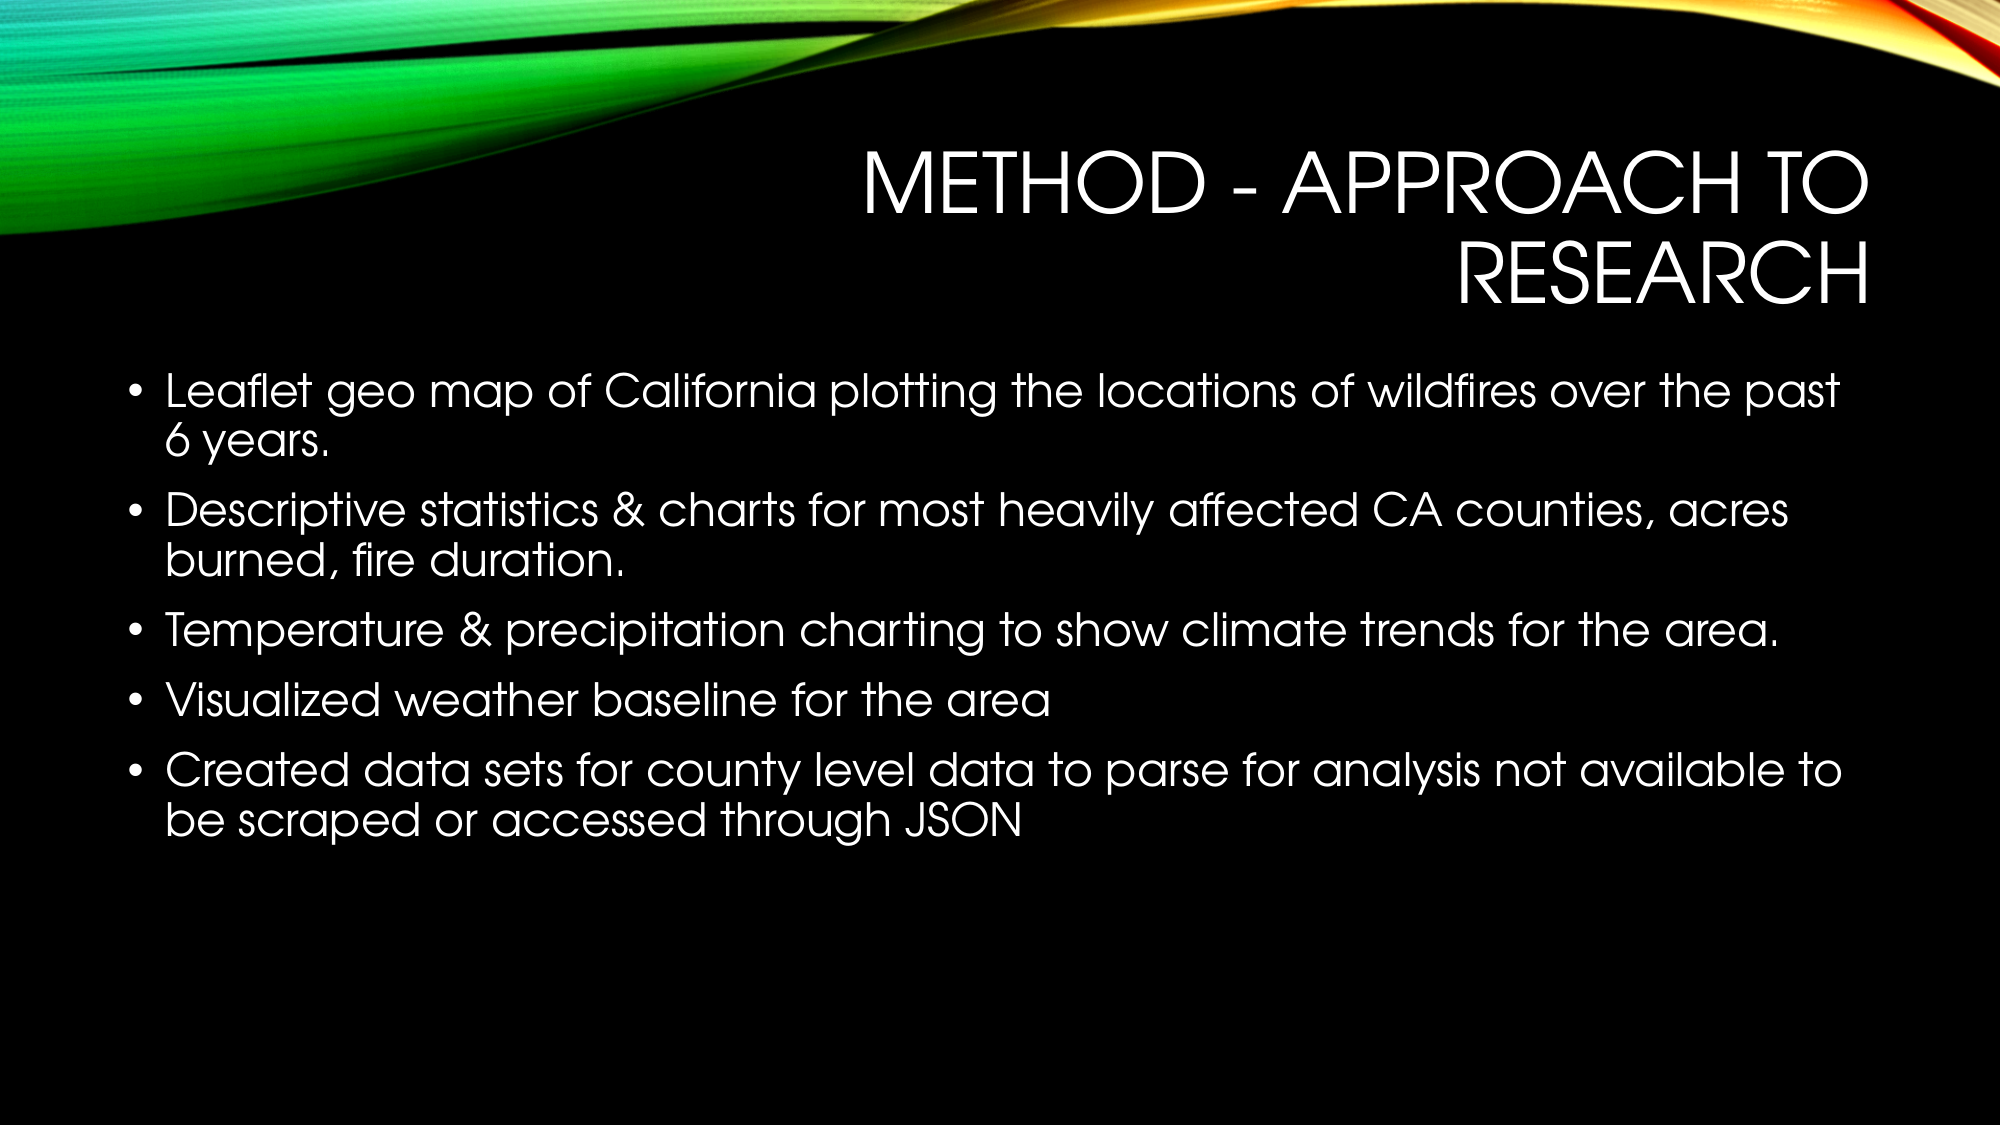

# METHOD - APPROACH TO RESEARCH
Leaflet geo map of California plotting the locations of wildfires over the past 6 years.
Descriptive statistics & charts for most heavily affected CA counties, acres burned, fire duration.
Temperature & precipitation charting to show climate trends for the area.
Visualized weather baseline for the area
Created data sets for county level data to parse for analysis not available to be scraped or accessed through JSON